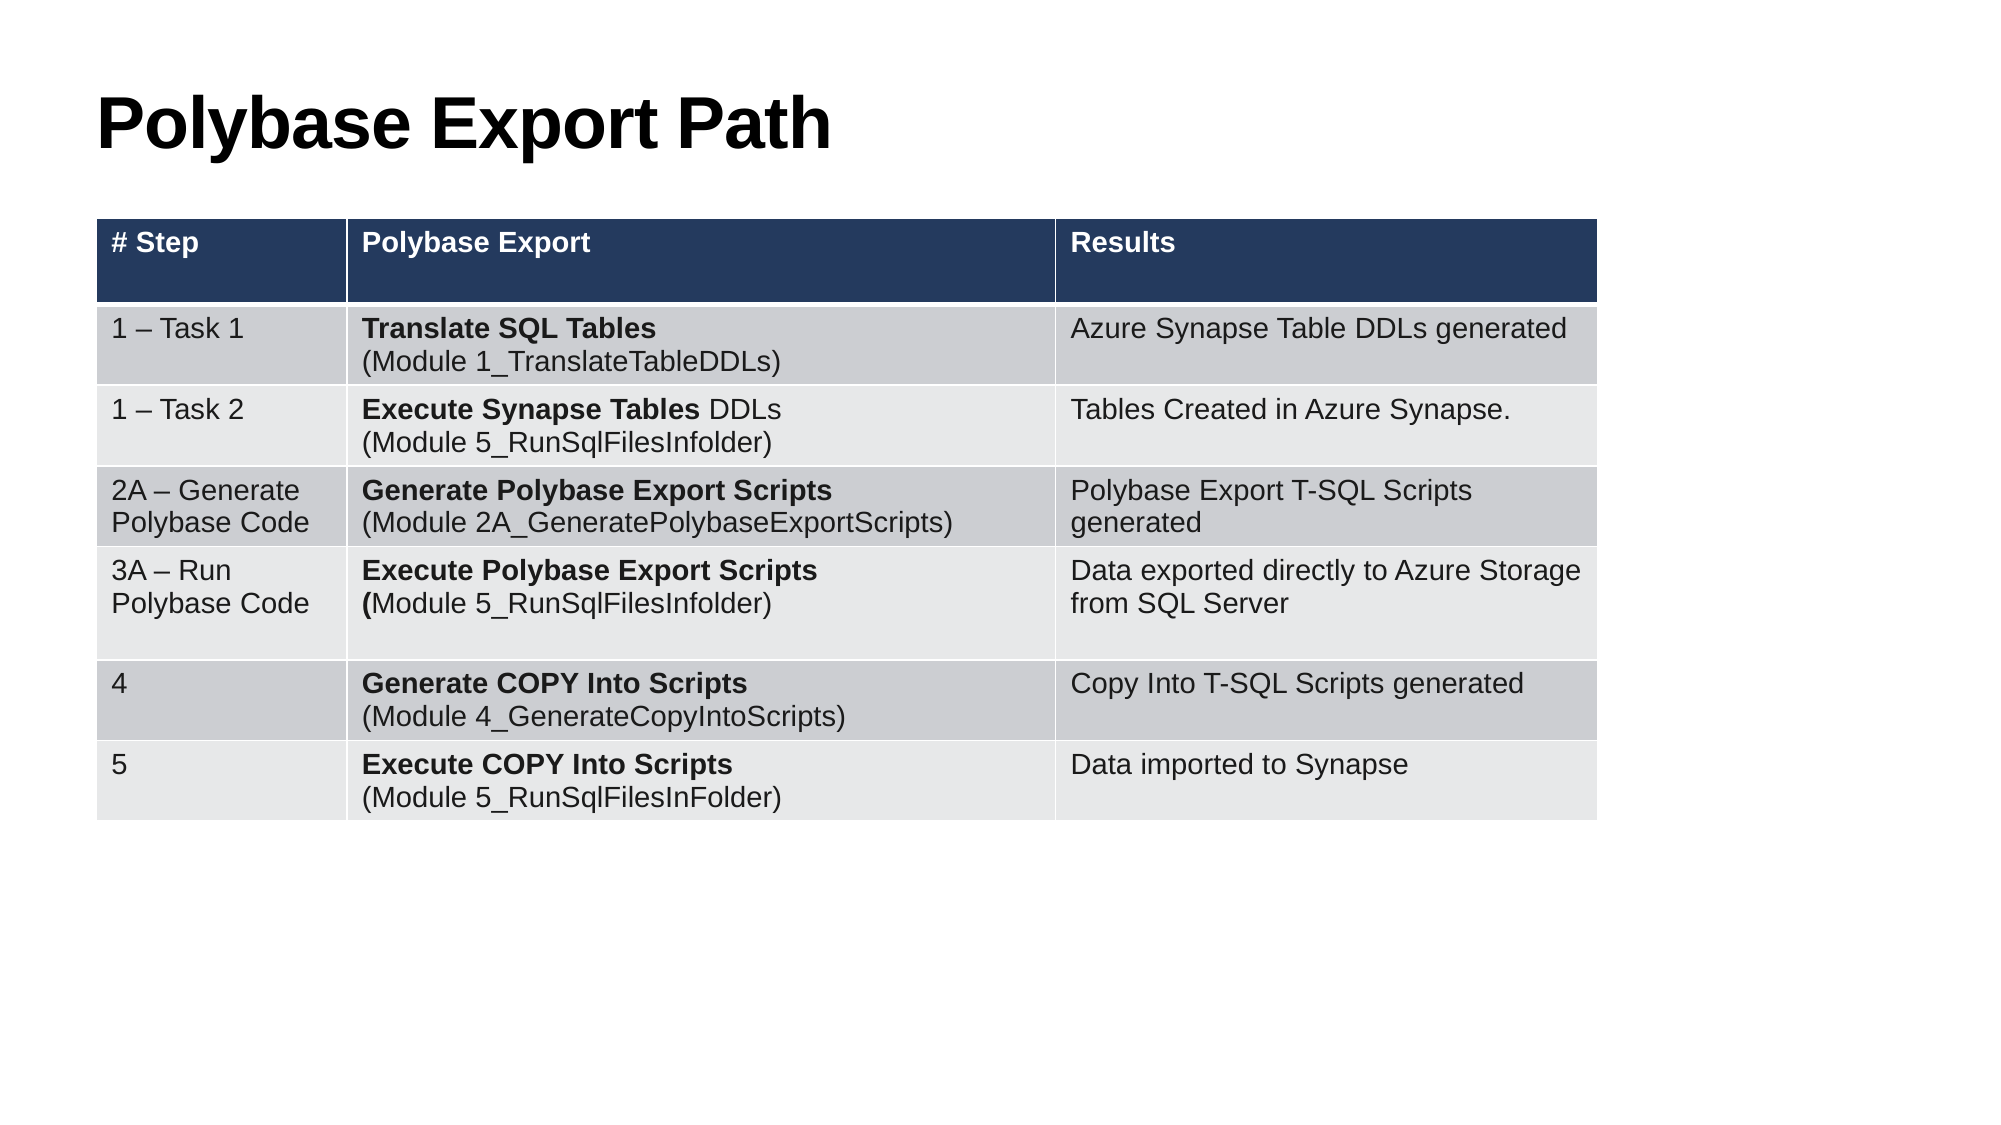

# Polybase Export Path
| # Step | Polybase Export | Results |
| --- | --- | --- |
| 1 – Task 1 | Translate SQL Tables (Module 1\_TranslateTableDDLs) | Azure Synapse Table DDLs generated |
| 1 – Task 2 | Execute Synapse Tables DDLs (Module 5\_RunSqlFilesInfolder) | Tables Created in Azure Synapse. |
| 2A – Generate Polybase Code | Generate Polybase Export Scripts (Module 2A\_GeneratePolybaseExportScripts) | Polybase Export T-SQL Scripts generated |
| 3A – Run Polybase Code | Execute Polybase Export Scripts (Module 5\_RunSqlFilesInfolder) | Data exported directly to Azure Storage from SQL Server |
| 4 | Generate COPY Into Scripts (Module 4\_GenerateCopyIntoScripts) | Copy Into T-SQL Scripts generated |
| 5 | Execute COPY Into Scripts (Module 5\_RunSqlFilesInFolder) | Data imported to Synapse |